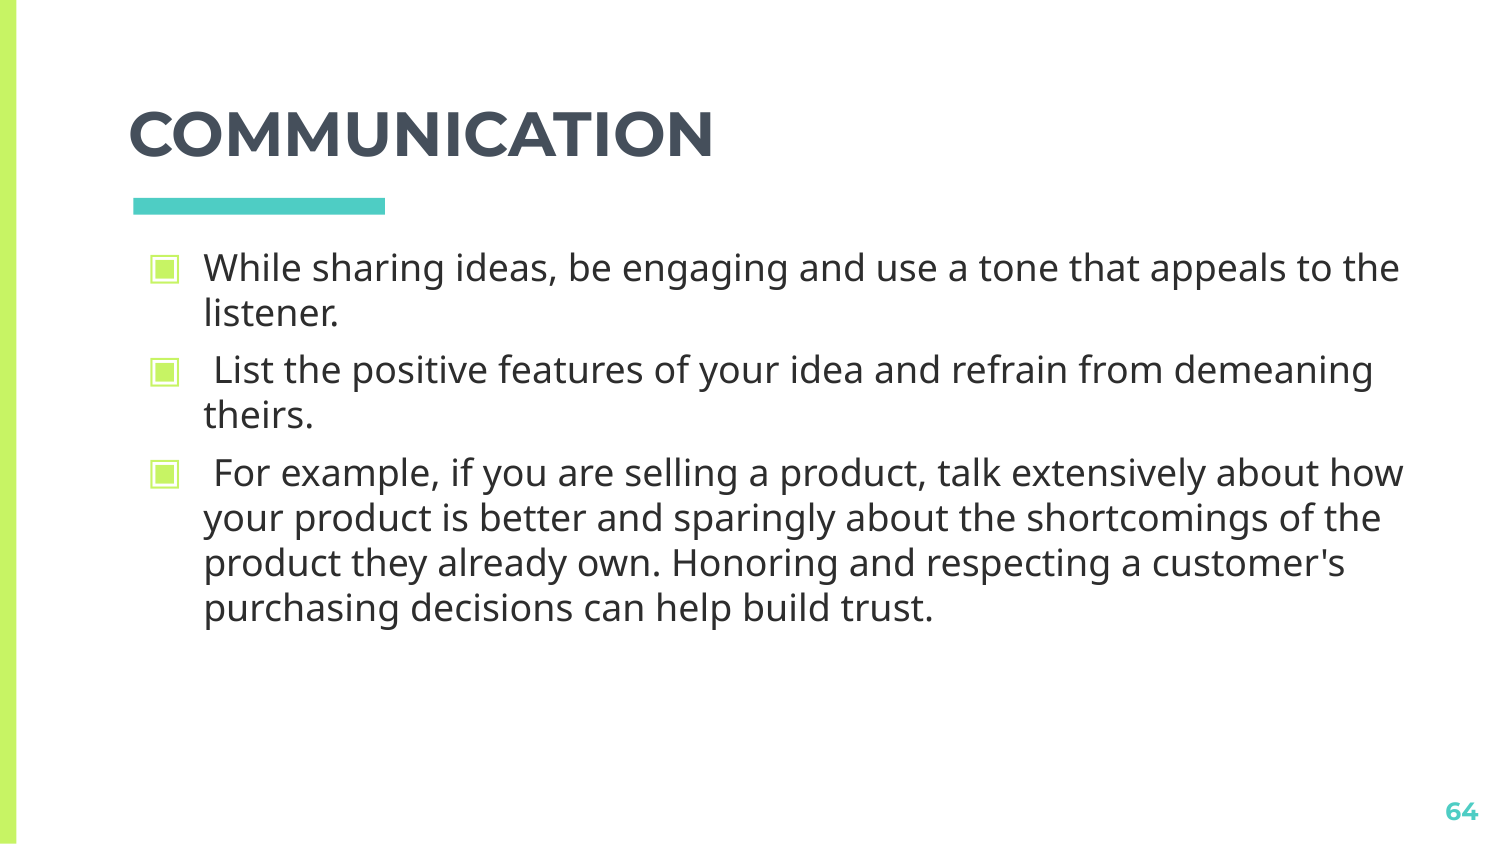

# COMMUNICATION
While sharing ideas, be engaging and use a tone that appeals to the listener.
 List the positive features of your idea and refrain from demeaning theirs.
 For example, if you are selling a product, talk extensively about how your product is better and sparingly about the shortcomings of the product they already own. Honoring and respecting a customer's purchasing decisions can help build trust.
64